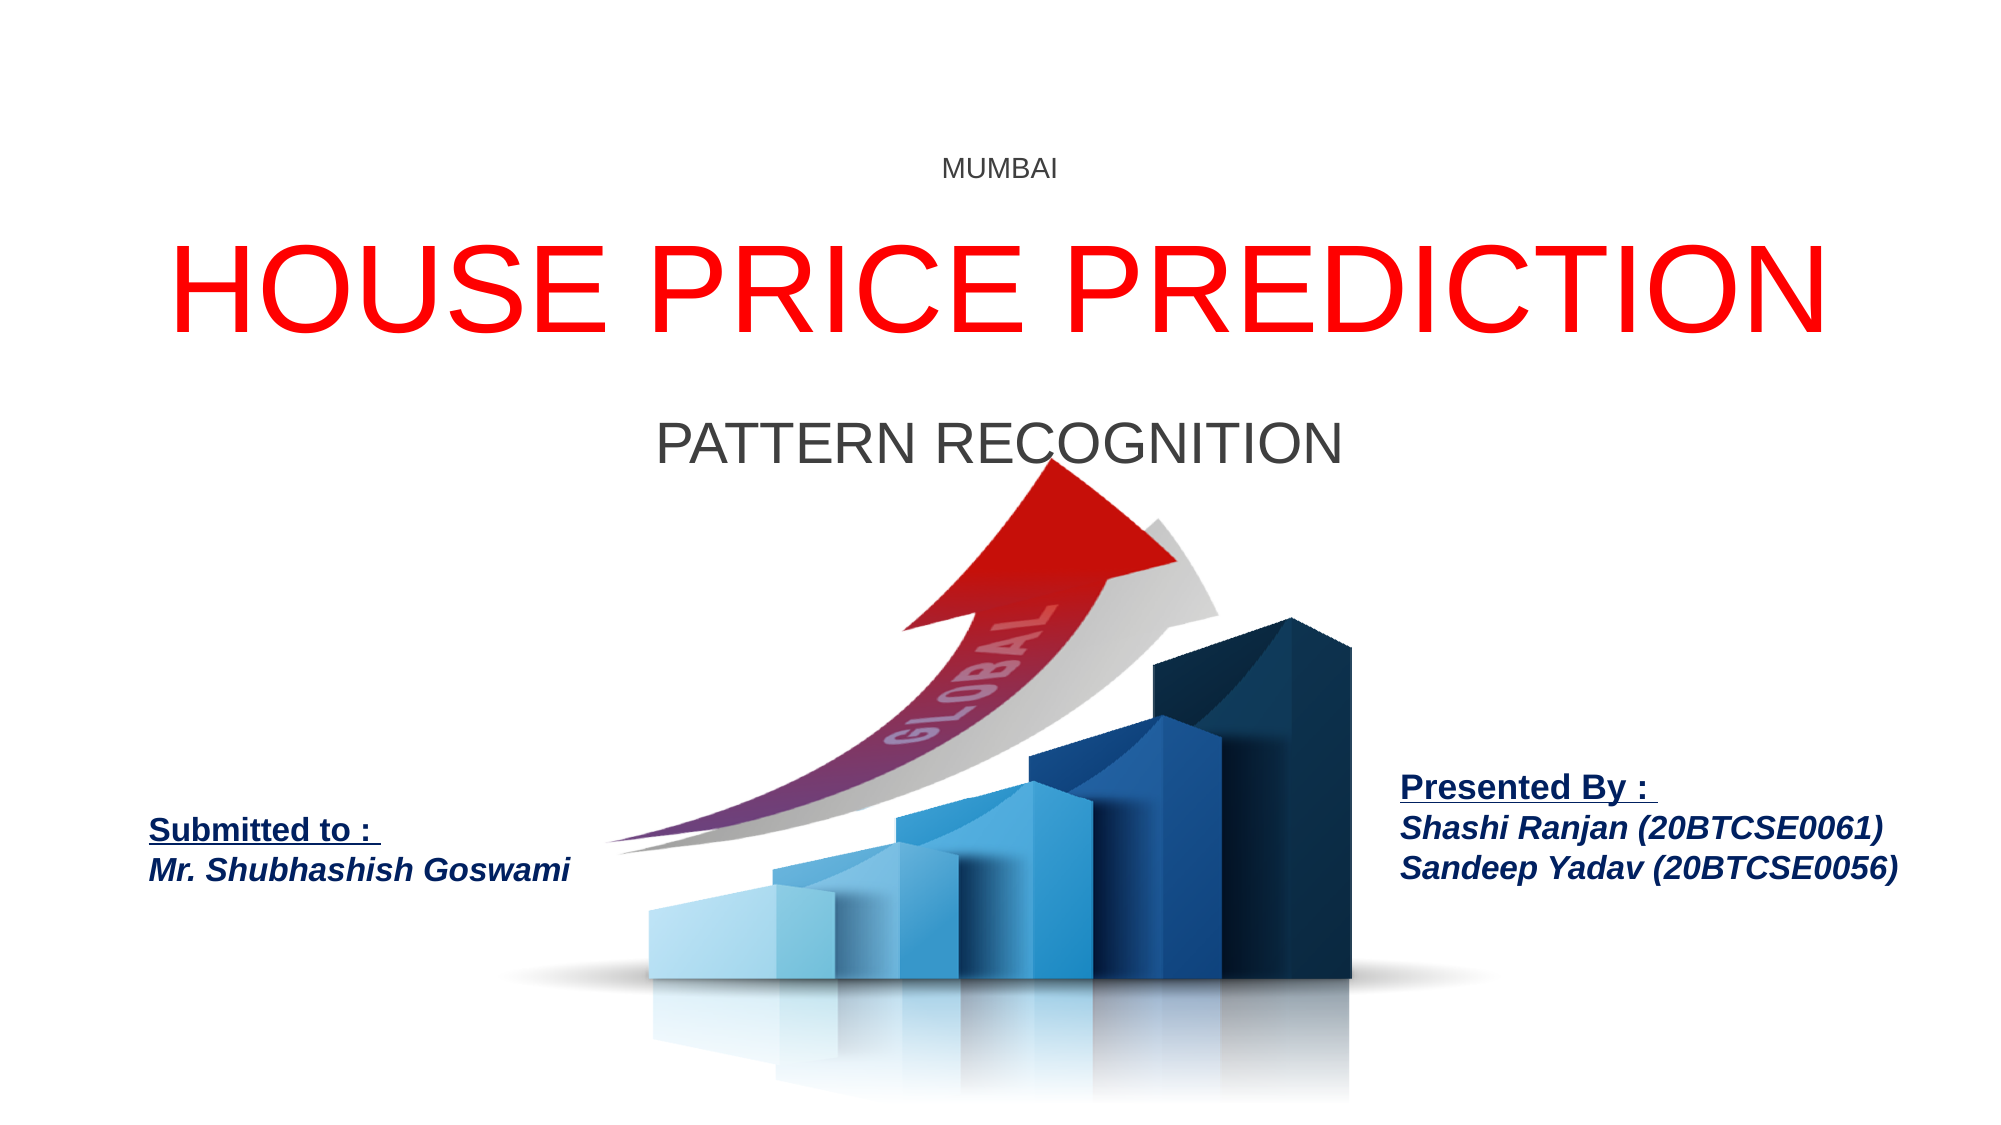

MUMBAI
HOUSE PRICE PREDICTION
PATTERN RECOGNITION
Presented By :
Shashi Ranjan (20BTCSE0061)
Sandeep Yadav (20BTCSE0056)
Submitted to :
Mr. Shubhashish Goswami